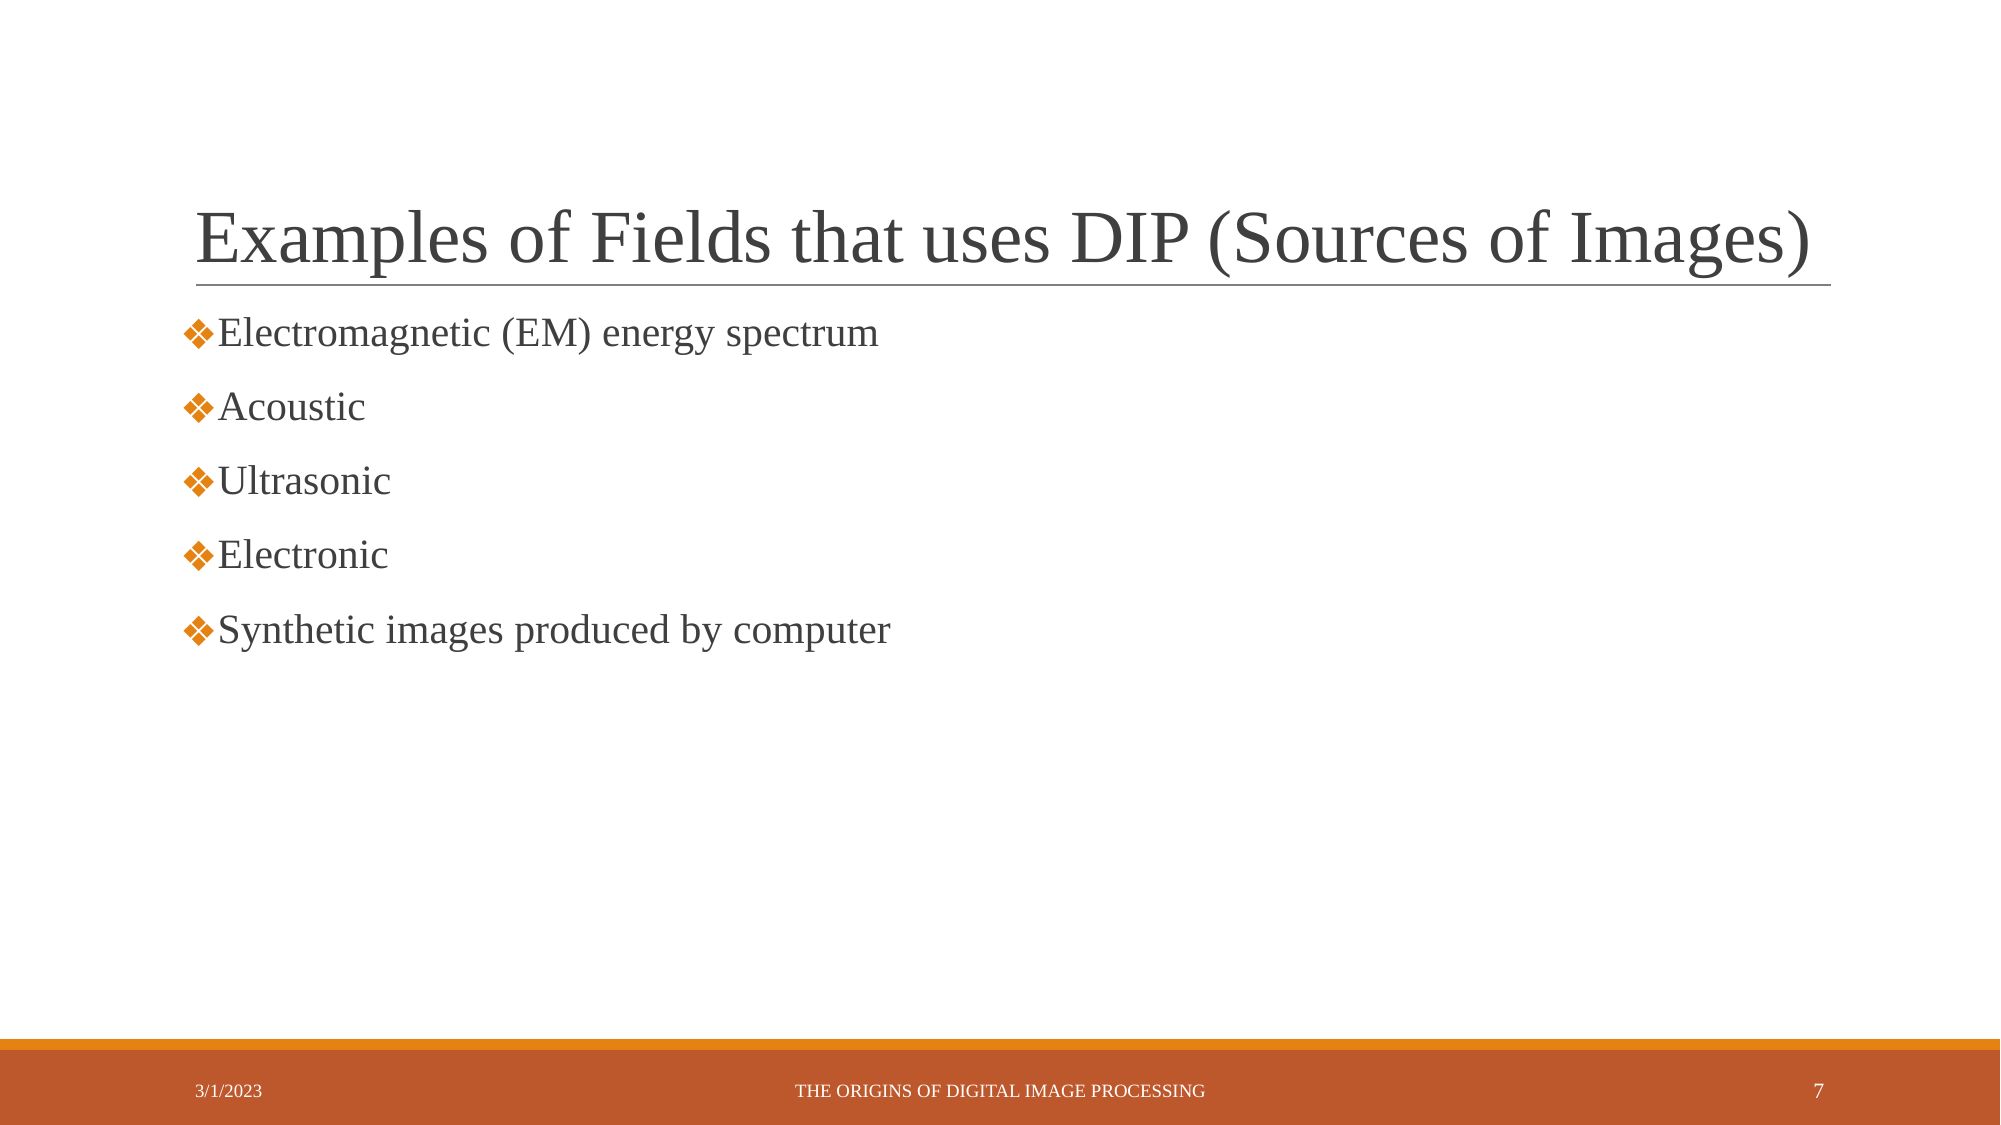

# Examples of Fields that uses DIP (Sources of Images)
Electromagnetic (EM) energy spectrum
Acoustic
Ultrasonic
Electronic
Synthetic images produced by computer

3/1/2023
THE ORIGINS OF DIGITAL IMAGE PROCESSING
7